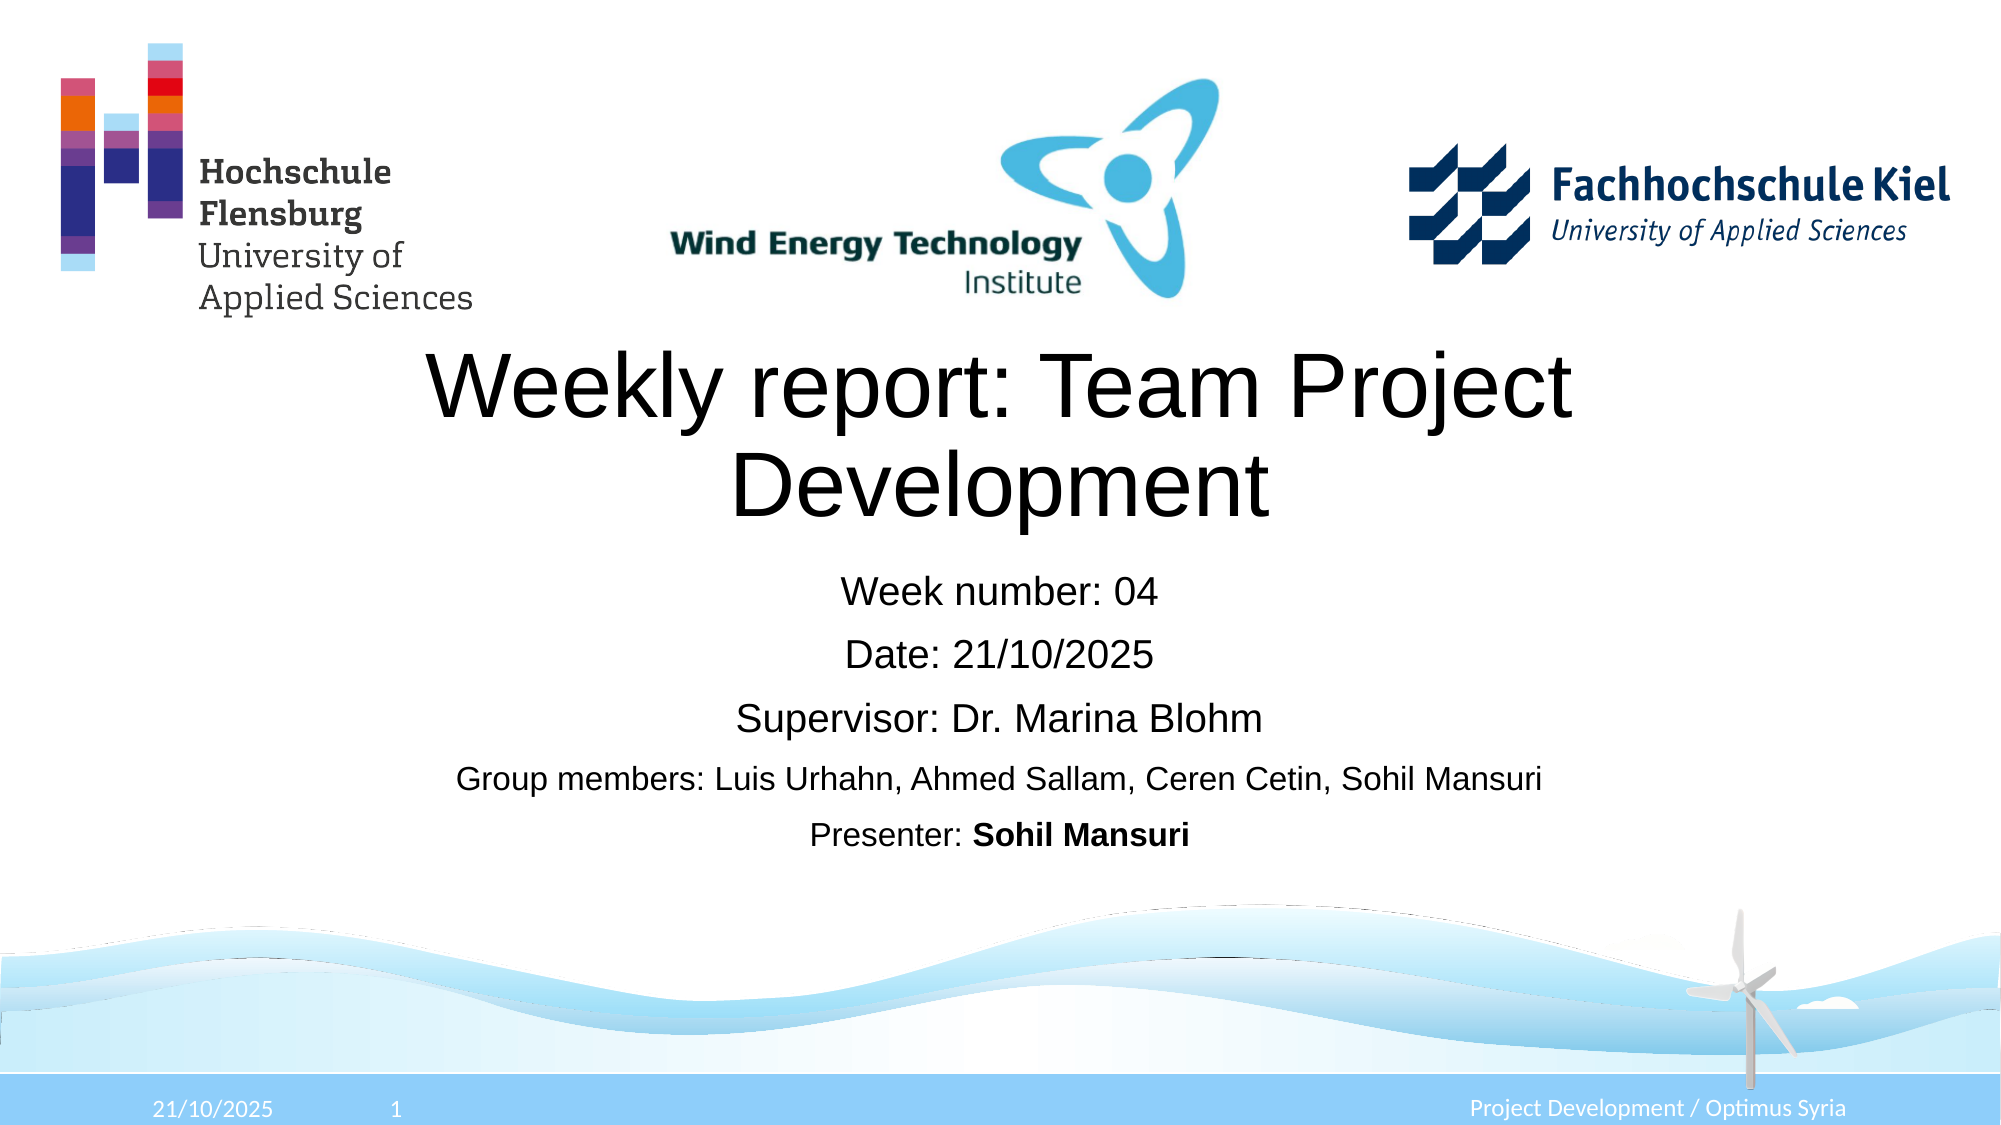

# Weekly report: Team Project Development
Week number: 04
Date: 21/10/2025
Supervisor: Dr. Marina Blohm
Group members: Luis Urhahn, Ahmed Sallam, Ceren Cetin, Sohil Mansuri
Presenter: Sohil Mansuri
Project Development / Optimus Syria
21/10/2025
1